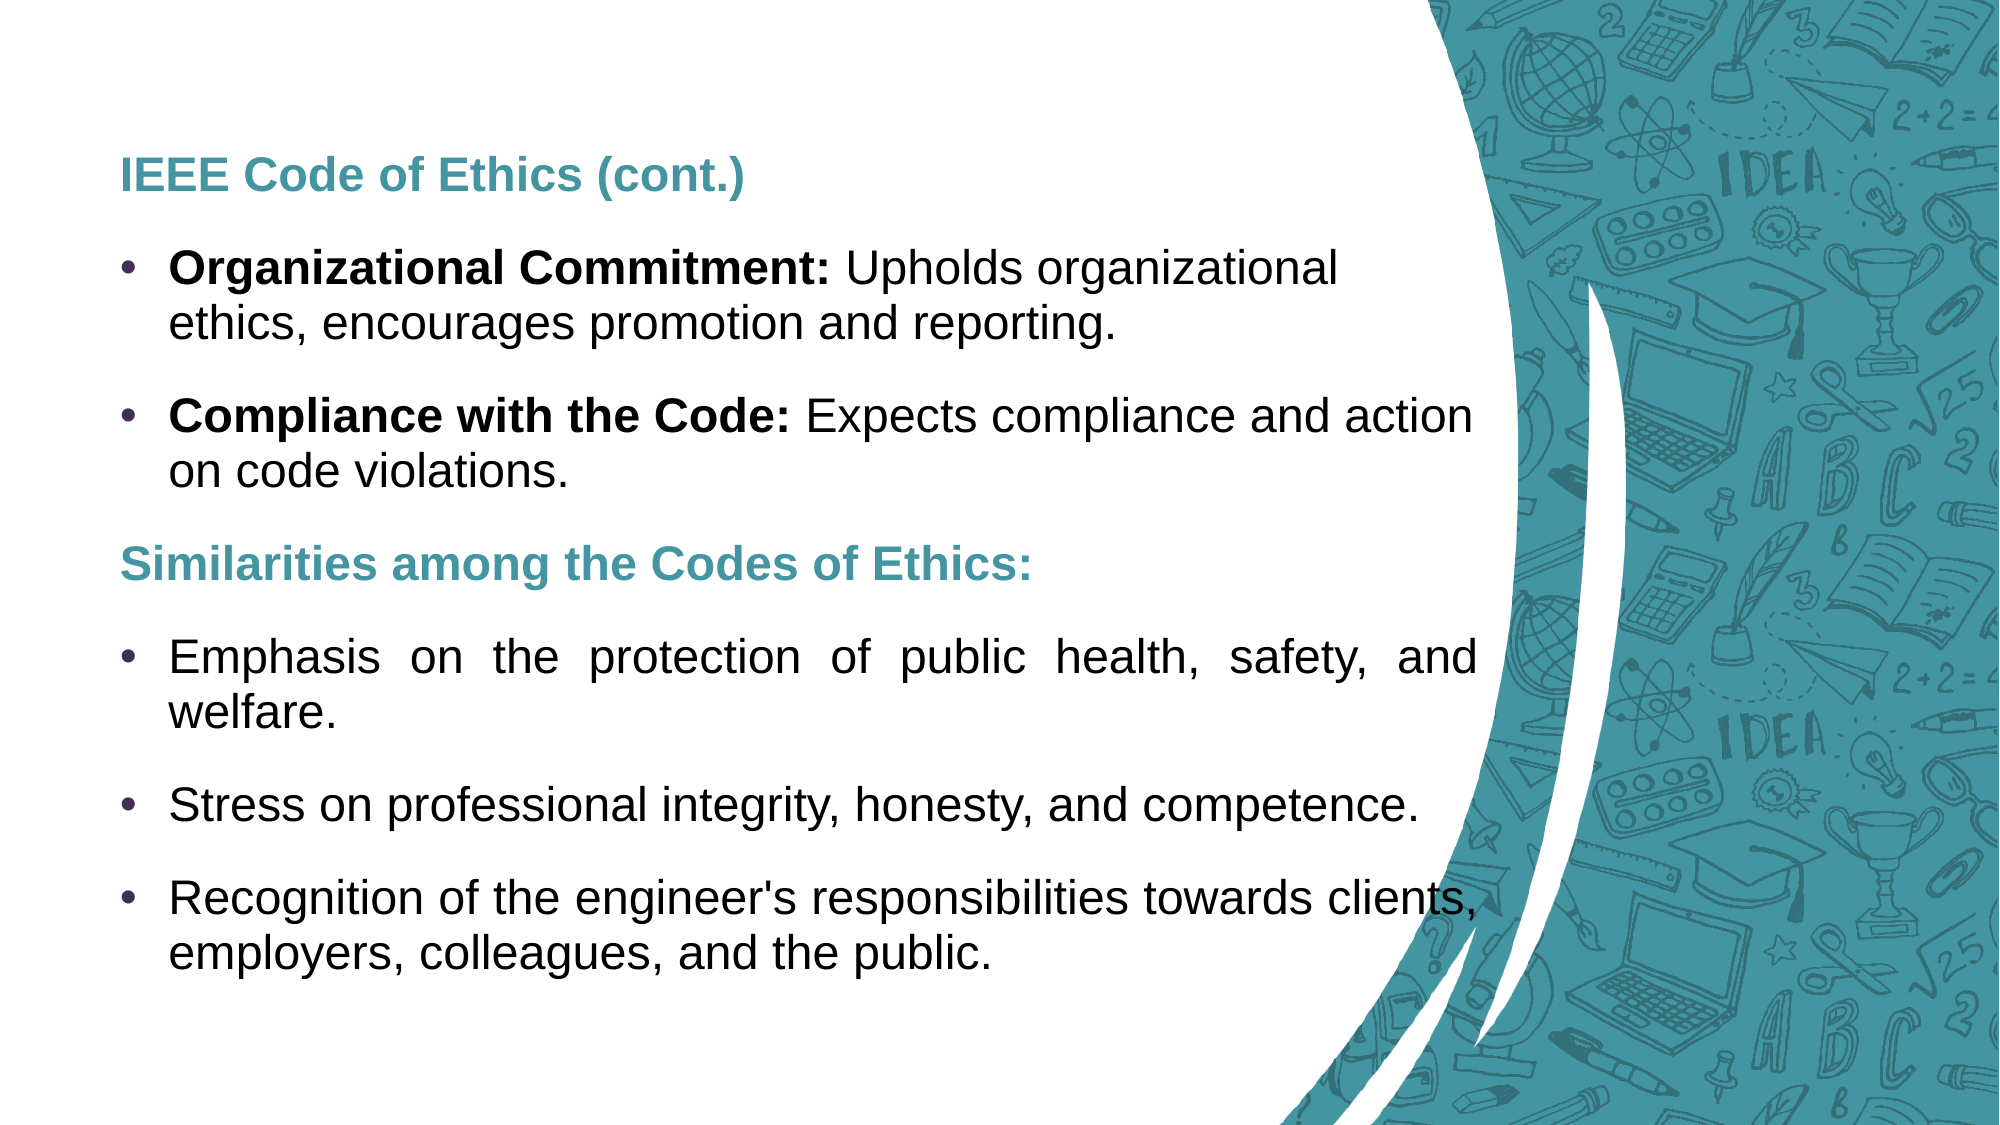

IEEE Code of Ethics (cont.)
Organizational Commitment: Upholds organizational ethics, encourages promotion and reporting.
Compliance with the Code: Expects compliance and action on code violations.
Similarities among the Codes of Ethics:
Emphasis on the protection of public health, safety, and welfare.
Stress on professional integrity, honesty, and competence.
Recognition of the engineer's responsibilities towards clients, employers, colleagues, and the public.